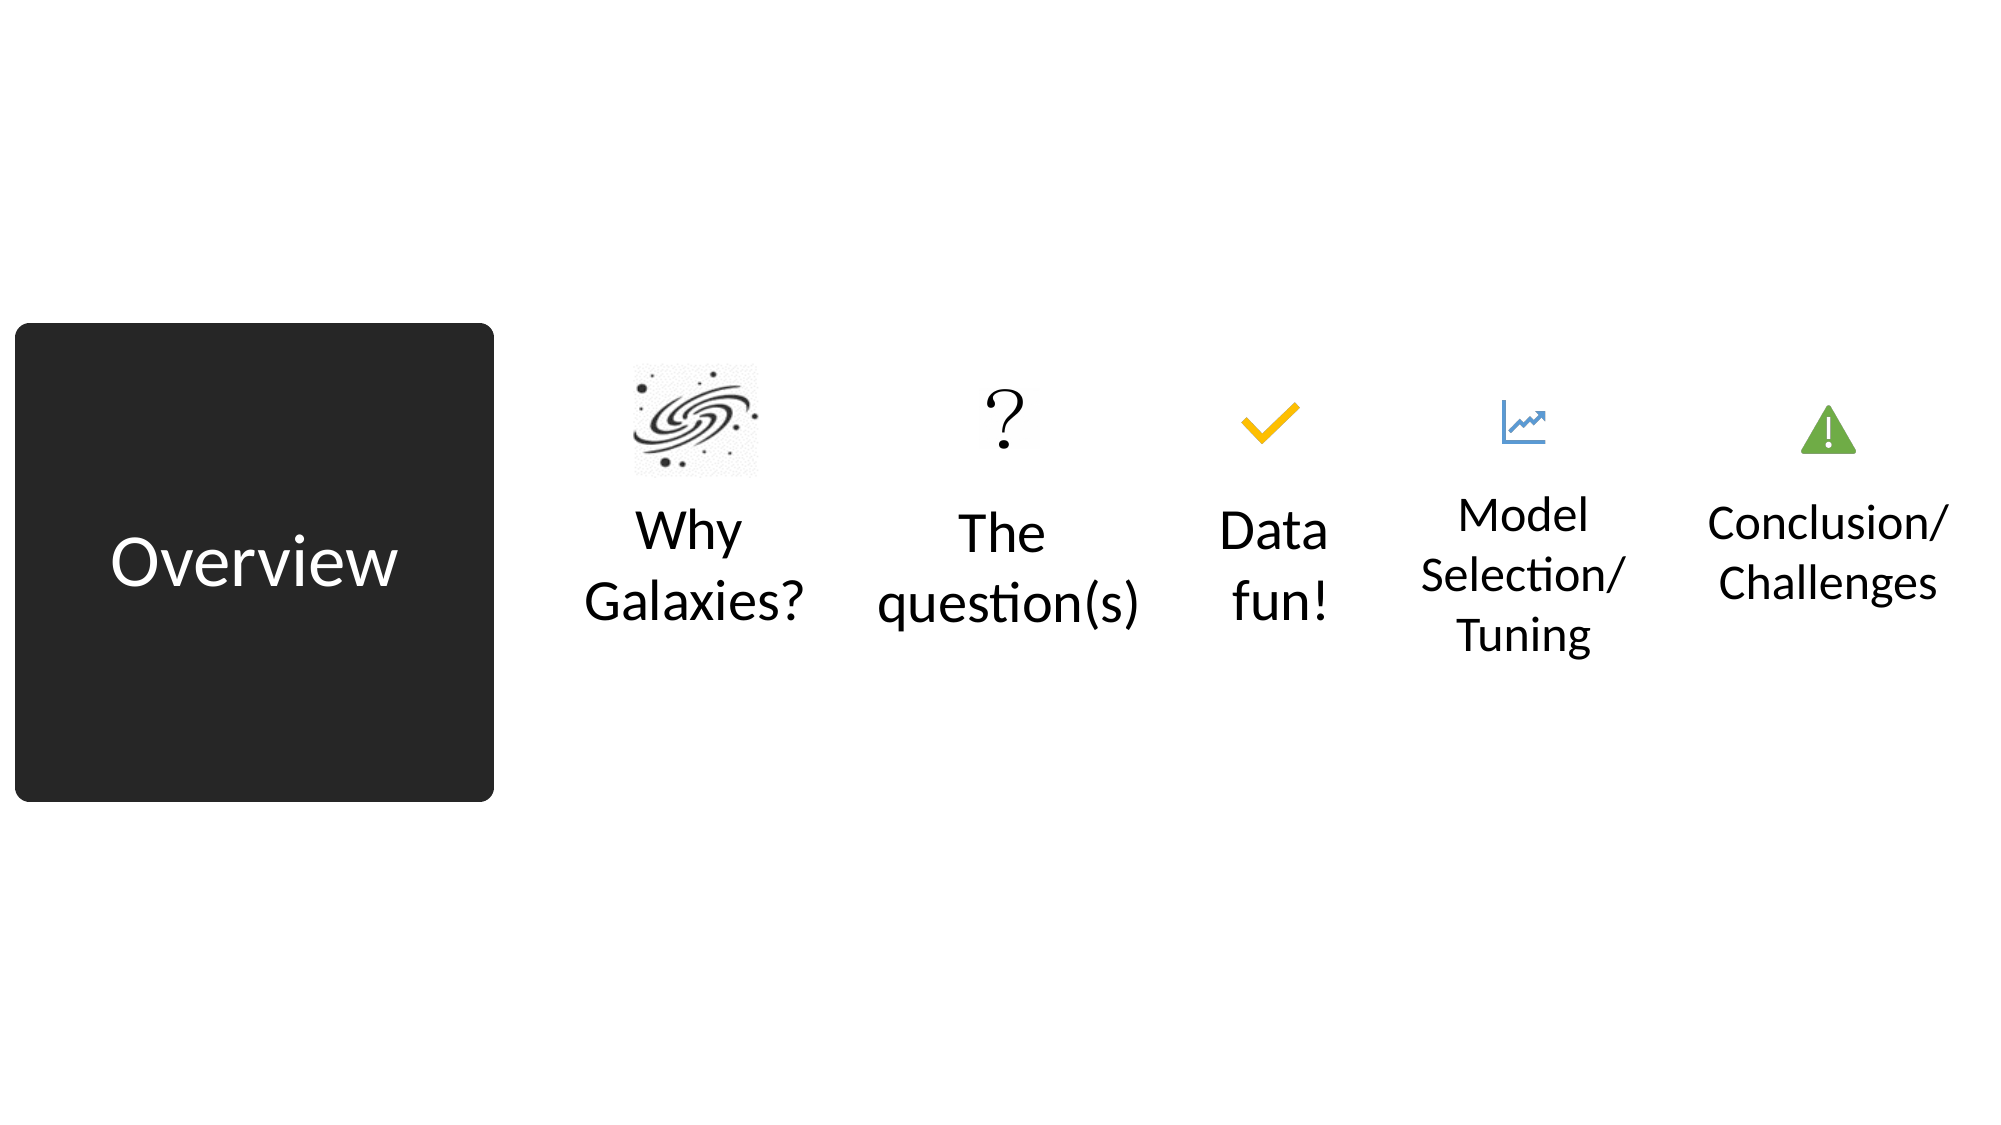

# Overview

Model Selection/
Tuning
Conclusion/
Challenges
Why
Galaxies?
Data
fun!
The
question(s)